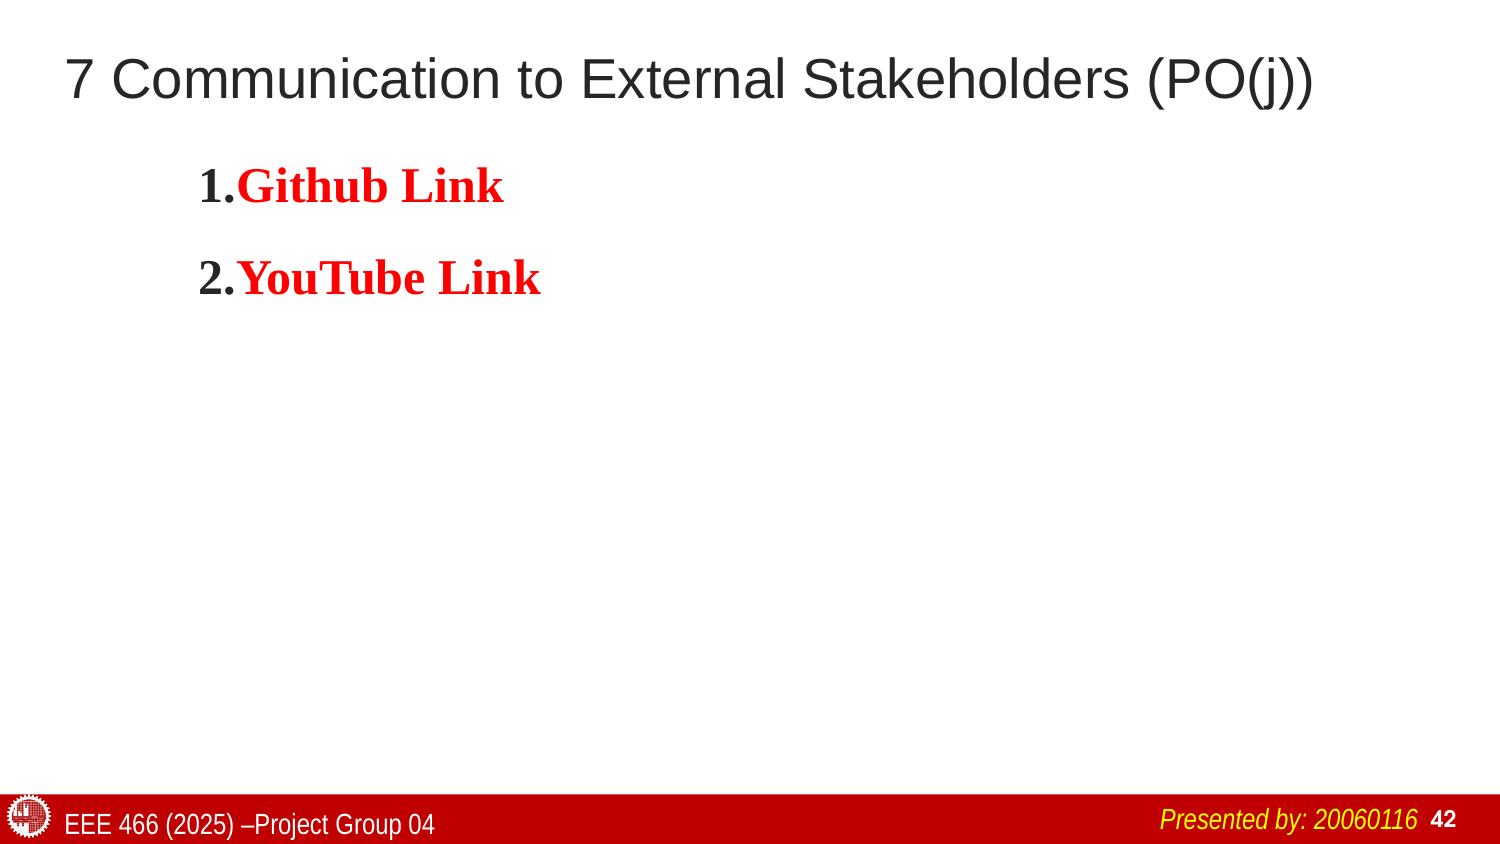

# 7 Communication to External Stakeholders (PO(j))
Github Link
YouTube Link

Presented by: 20060116
EEE 466 (2025) –Project Group 04
42